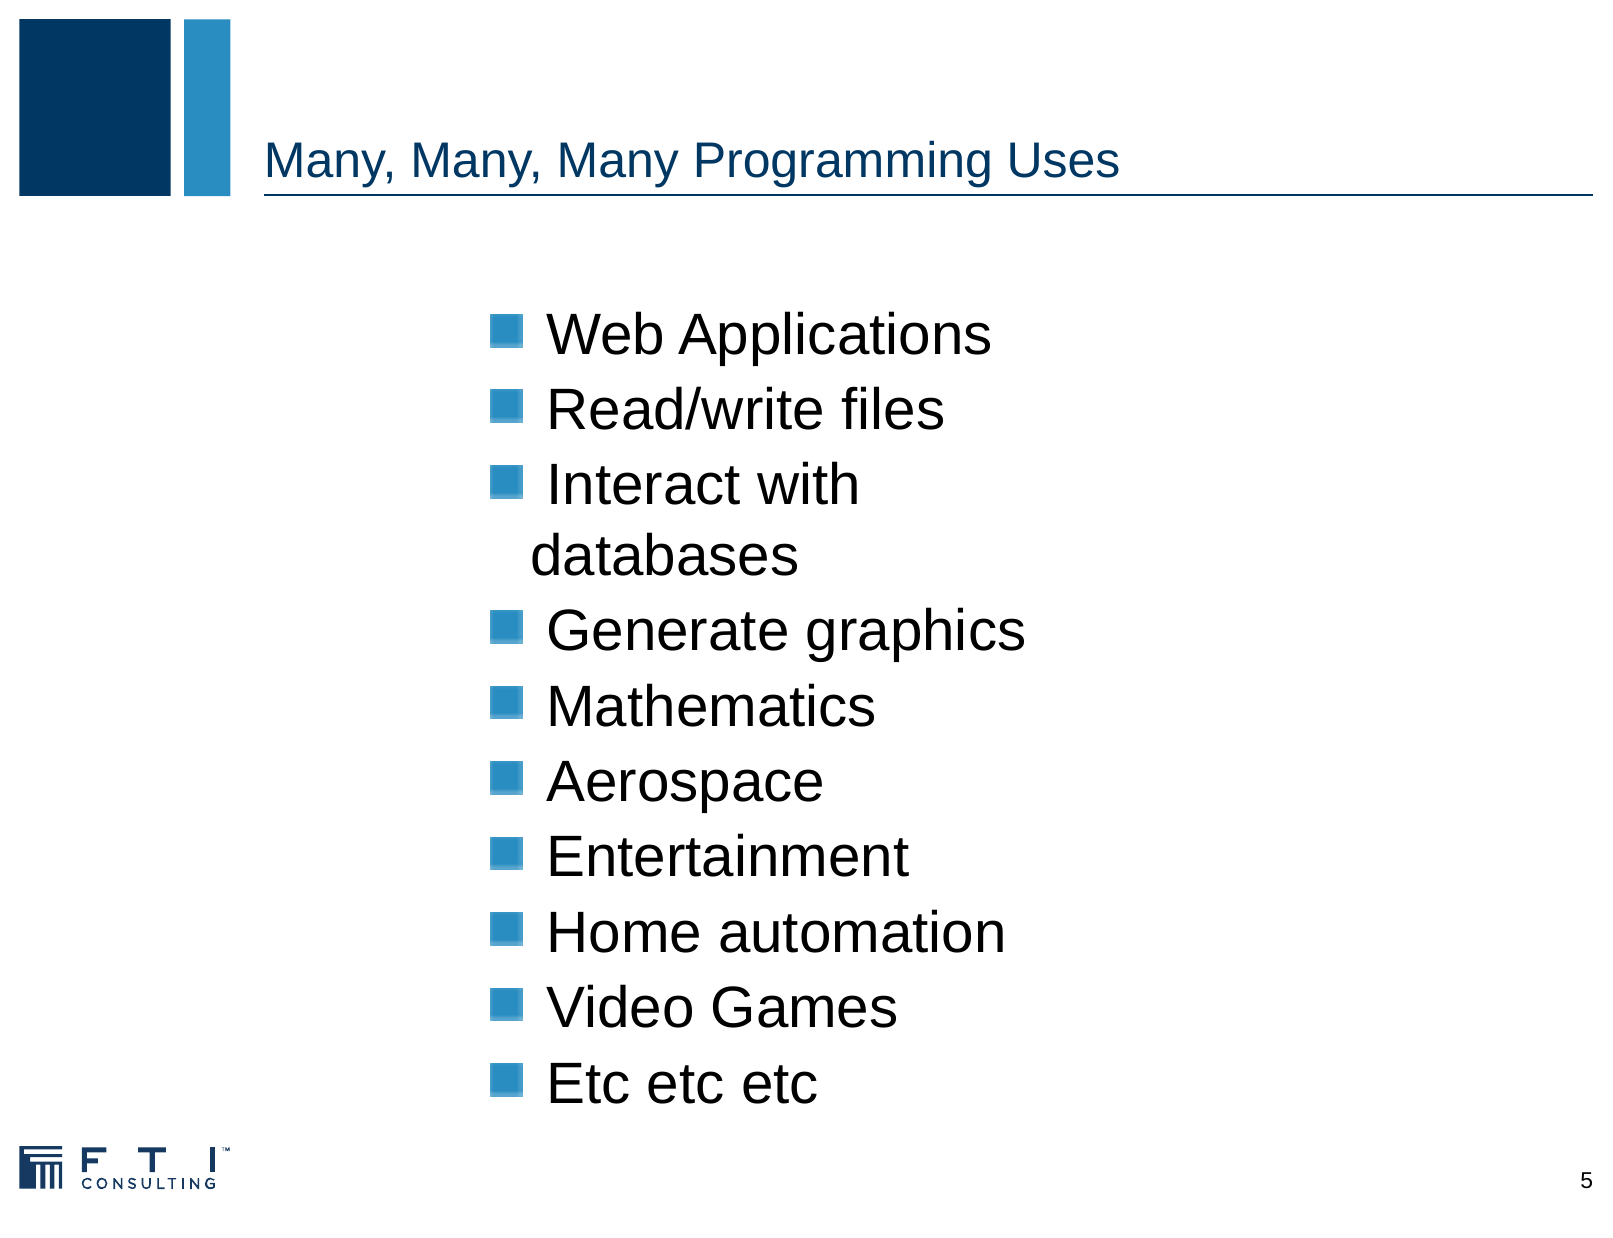

# Many, Many, Many Programming Uses
 Web Applications
 Read/write files
 Interact with databases
 Generate graphics
 Mathematics
 Aerospace
 Entertainment
 Home automation
 Video Games
 Etc etc etc
5